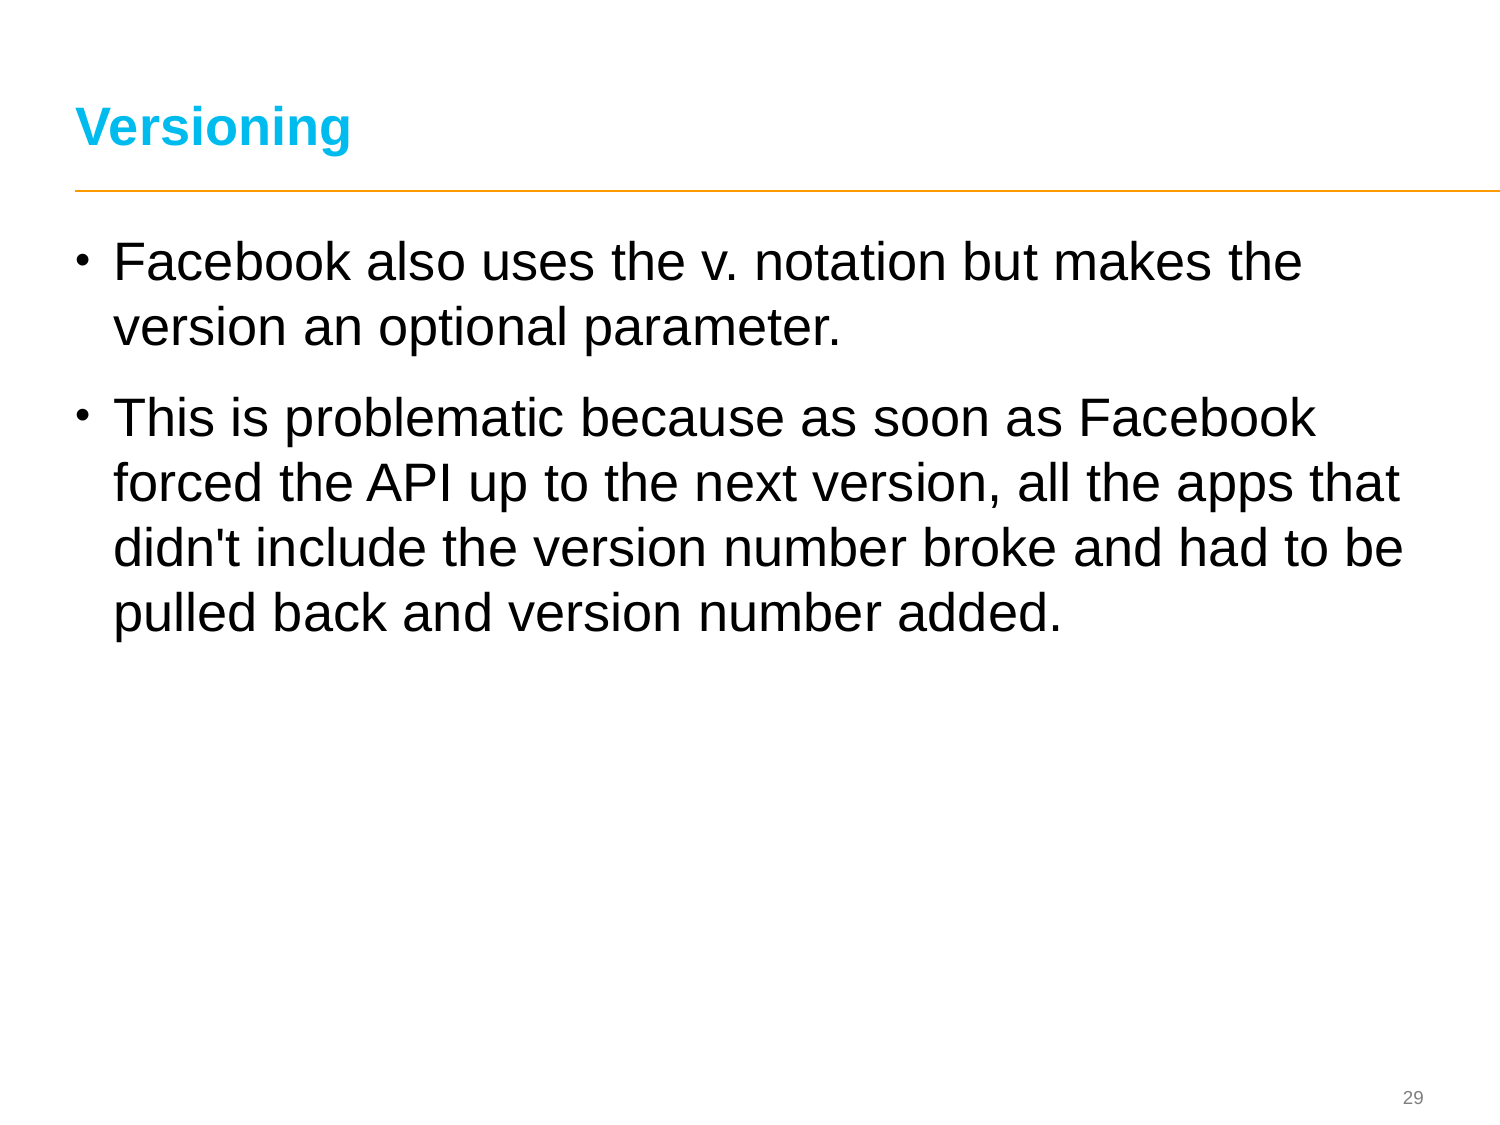

# Versioning
Facebook also uses the v. notation but makes the version an optional parameter.
This is problematic because as soon as Facebook forced the API up to the next version, all the apps that didn't include the version number broke and had to be pulled back and version number added.